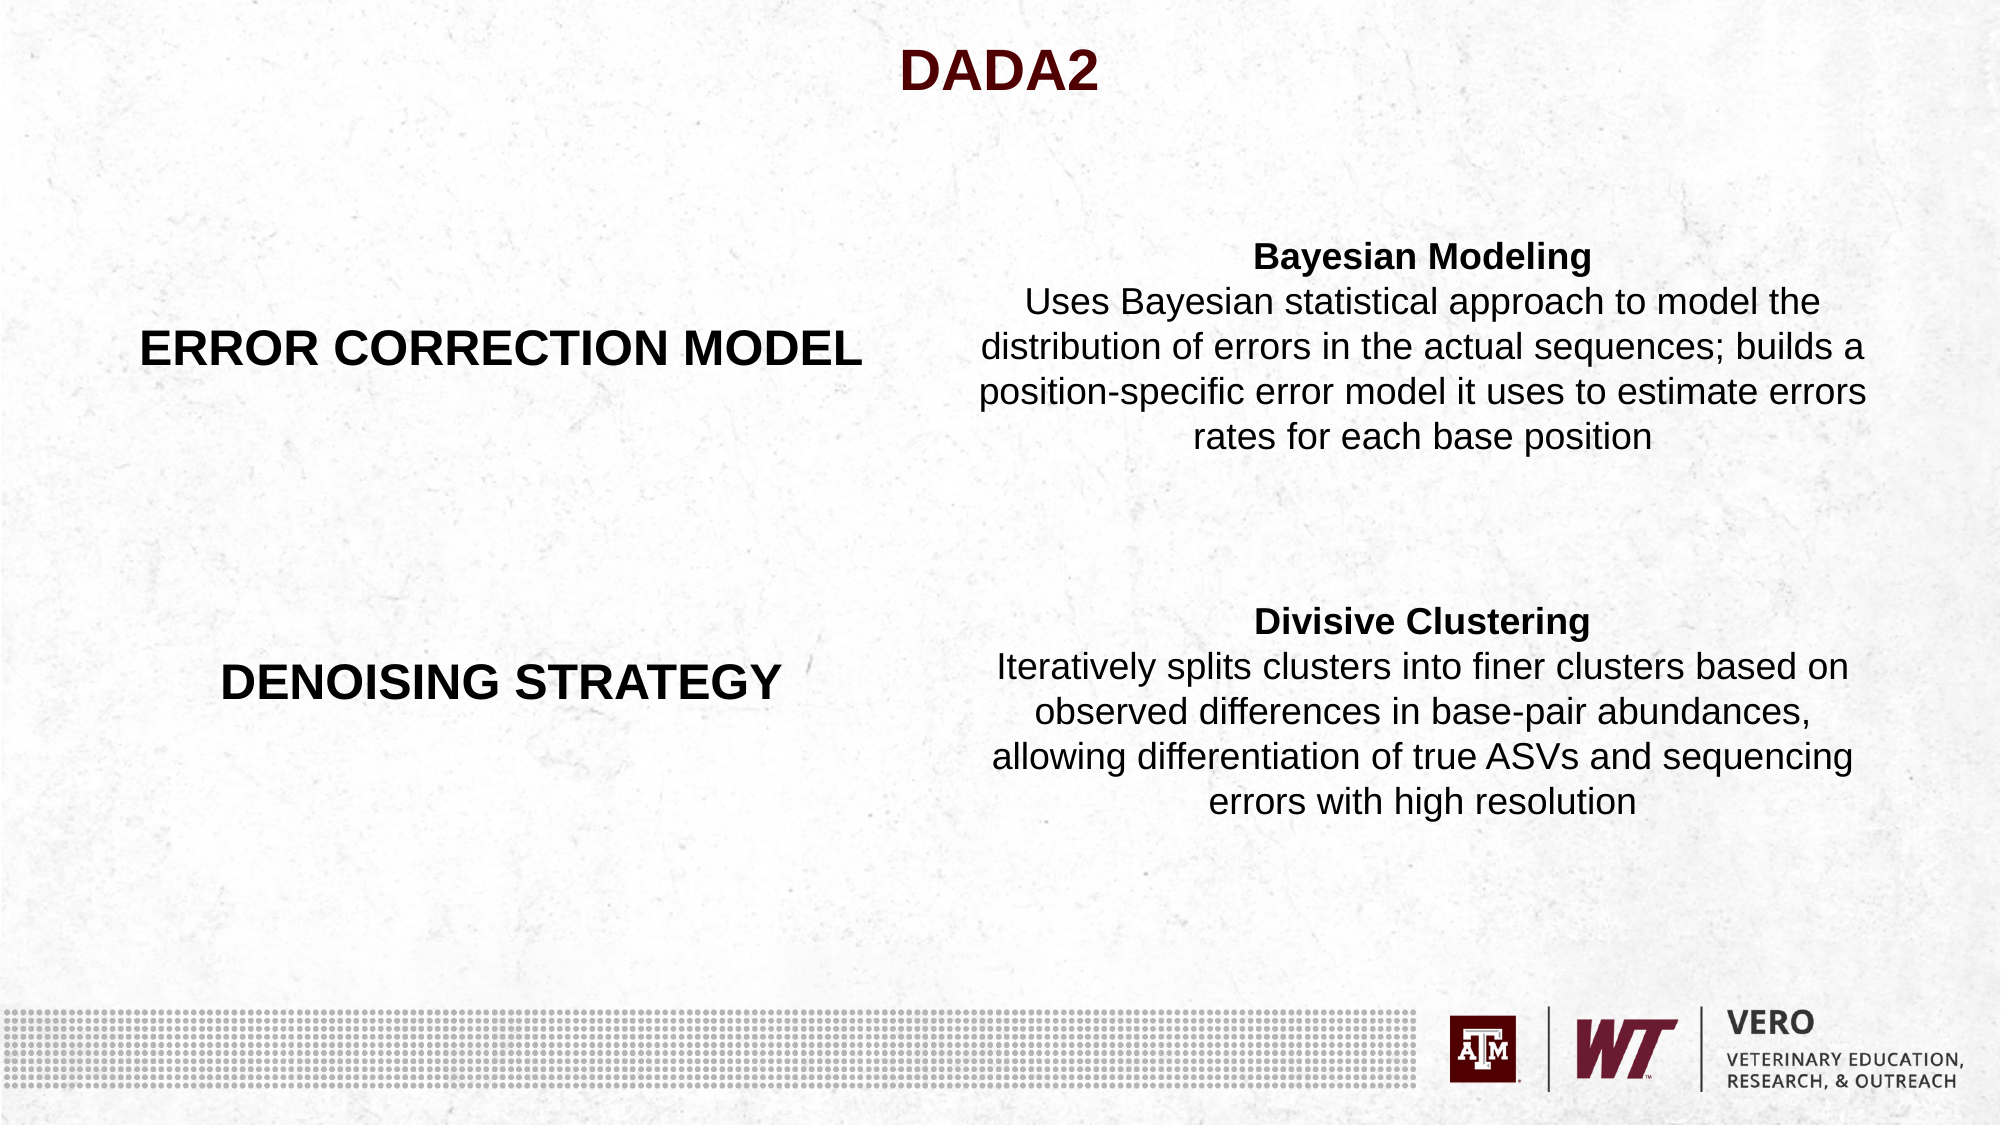

DADA2
Bayesian Modeling
Uses Bayesian statistical approach to model the distribution of errors in the actual sequences; builds a position-specific error model it uses to estimate errors rates for each base position
ERROR CORRECTION MODEL
Divisive Clustering
Iteratively splits clusters into finer clusters based on observed differences in base-pair abundances, allowing differentiation of true ASVs and sequencing errors with high resolution
DENOISING STRATEGY